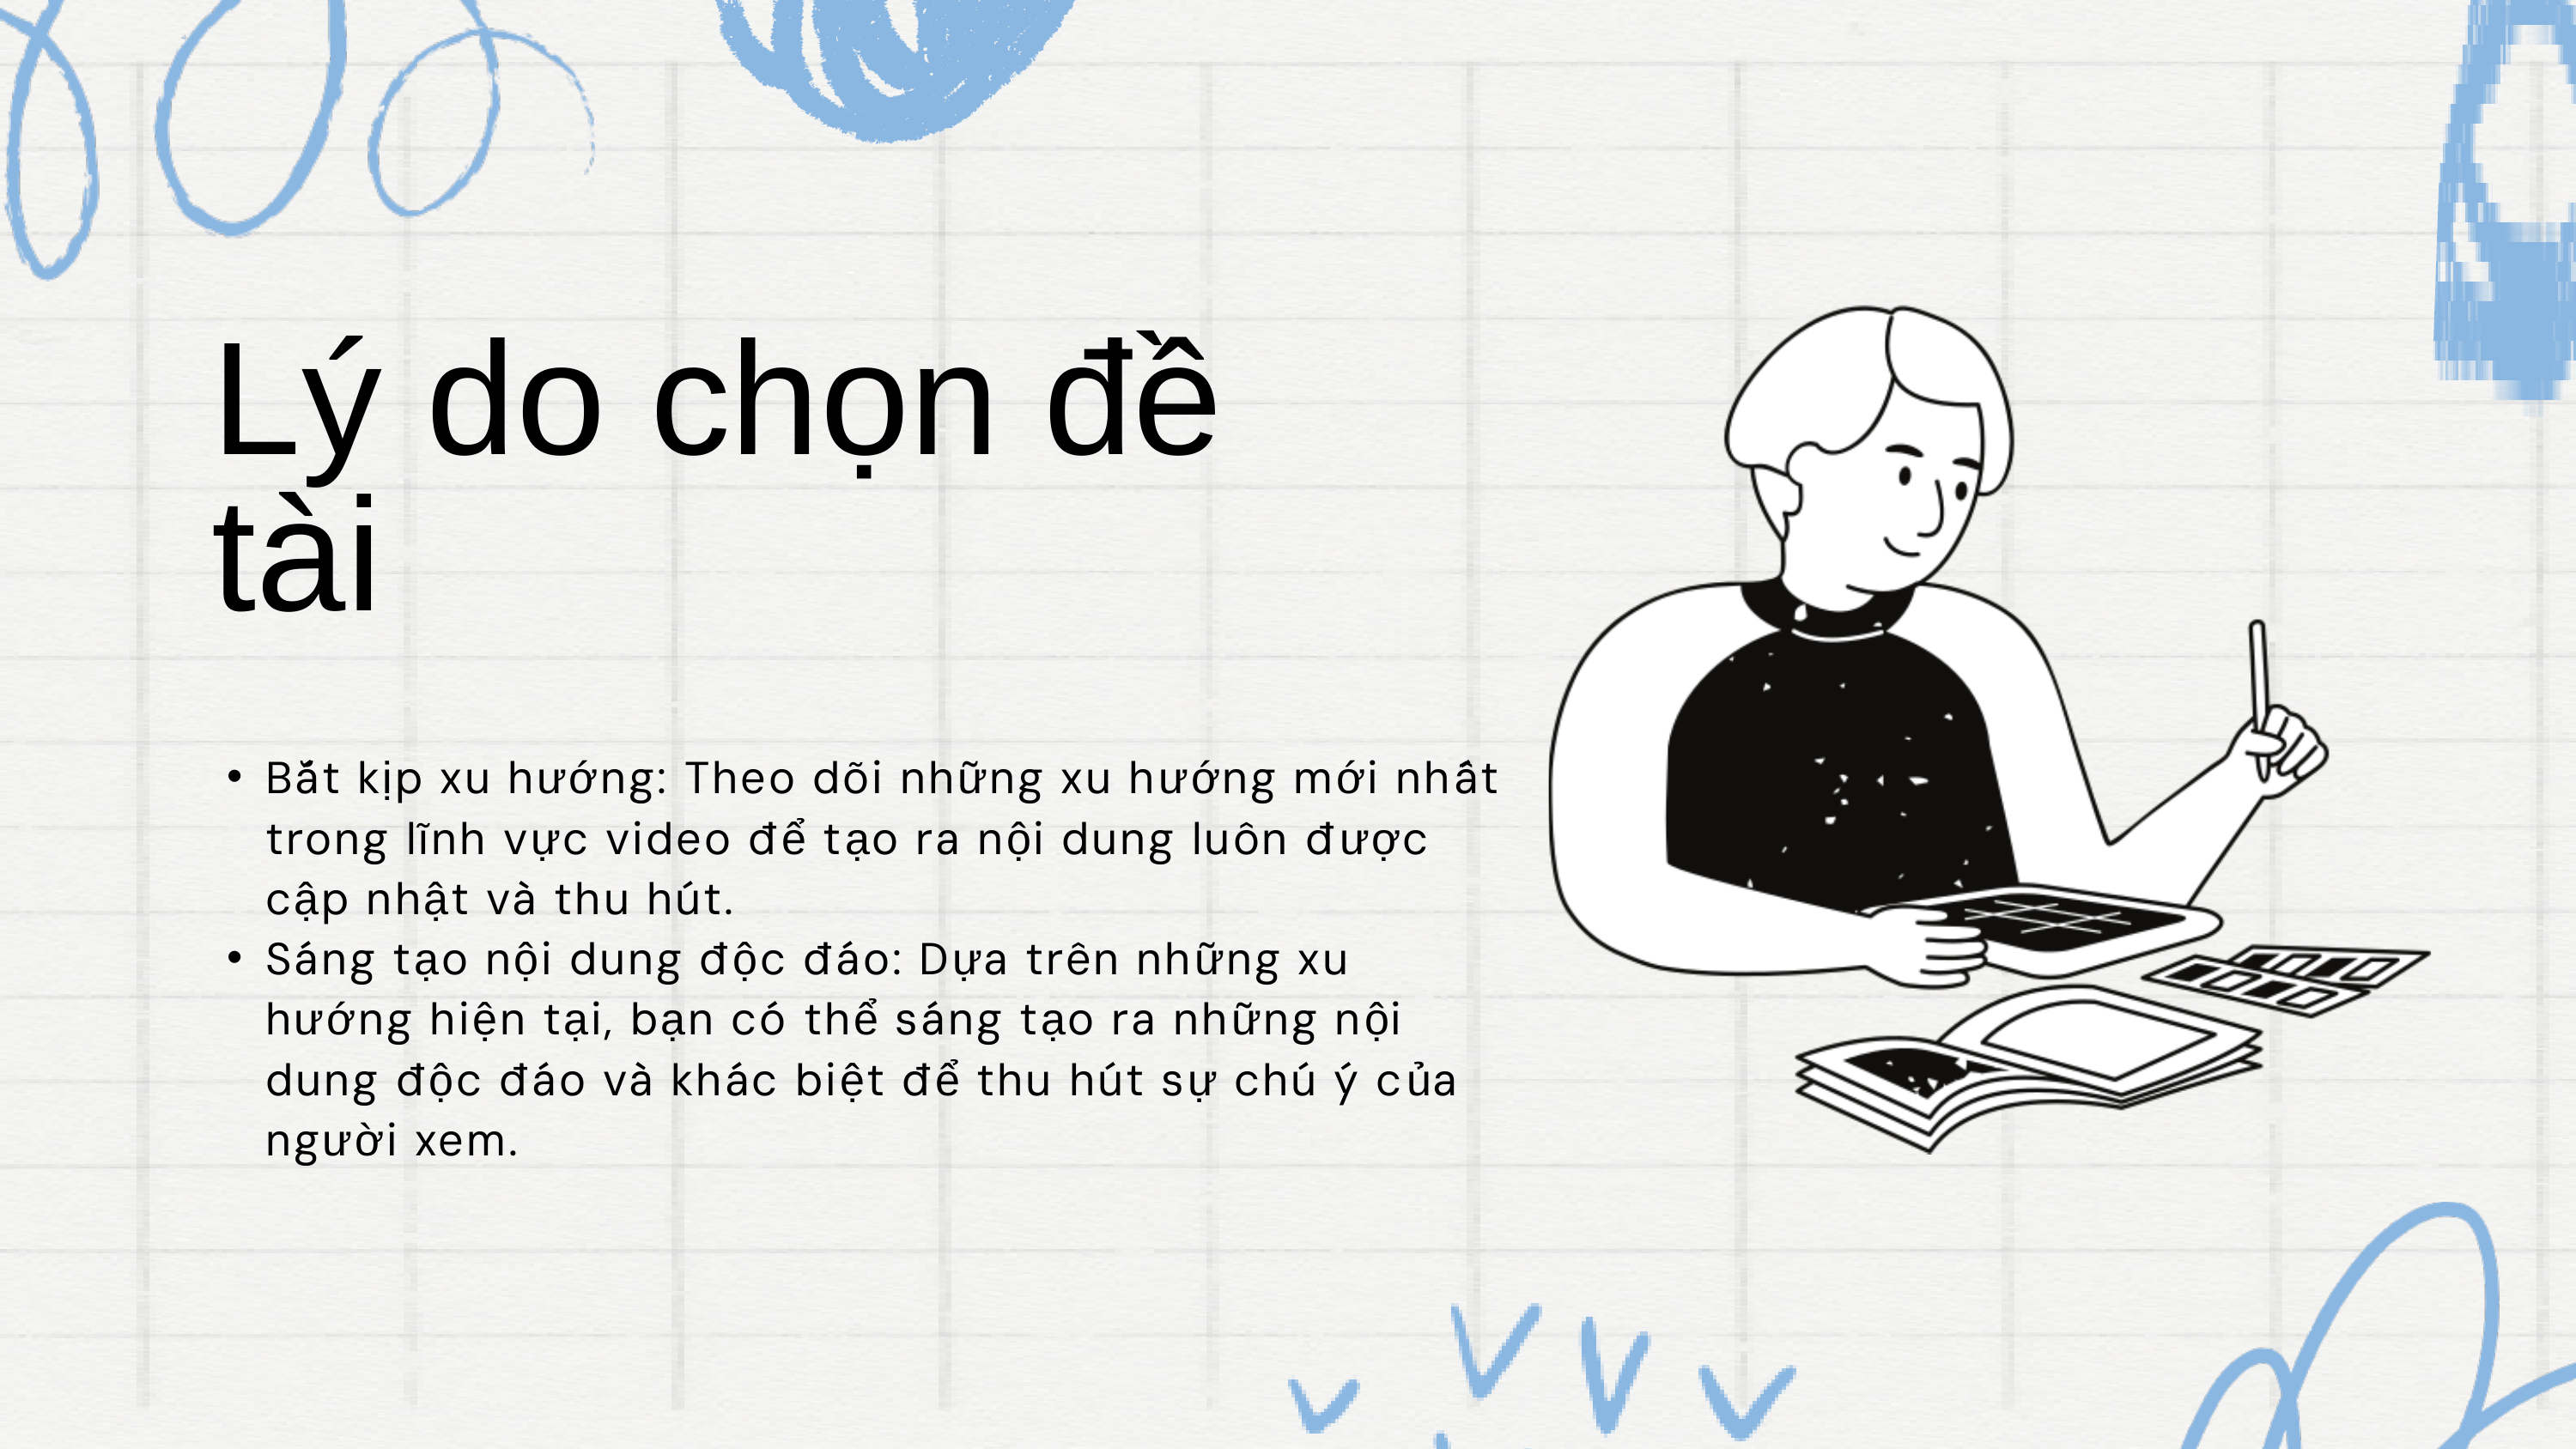

Lý do chọn đề tài
Bắt kịp xu hướng: Theo dõi những xu hướng mới nhất trong lĩnh vực video để tạo ra nội dung luôn được cập nhật và thu hút.
Sáng tạo nội dung độc đáo: Dựa trên những xu hướng hiện tại, bạn có thể sáng tạo ra những nội dung độc đáo và khác biệt để thu hút sự chú ý của người xem.